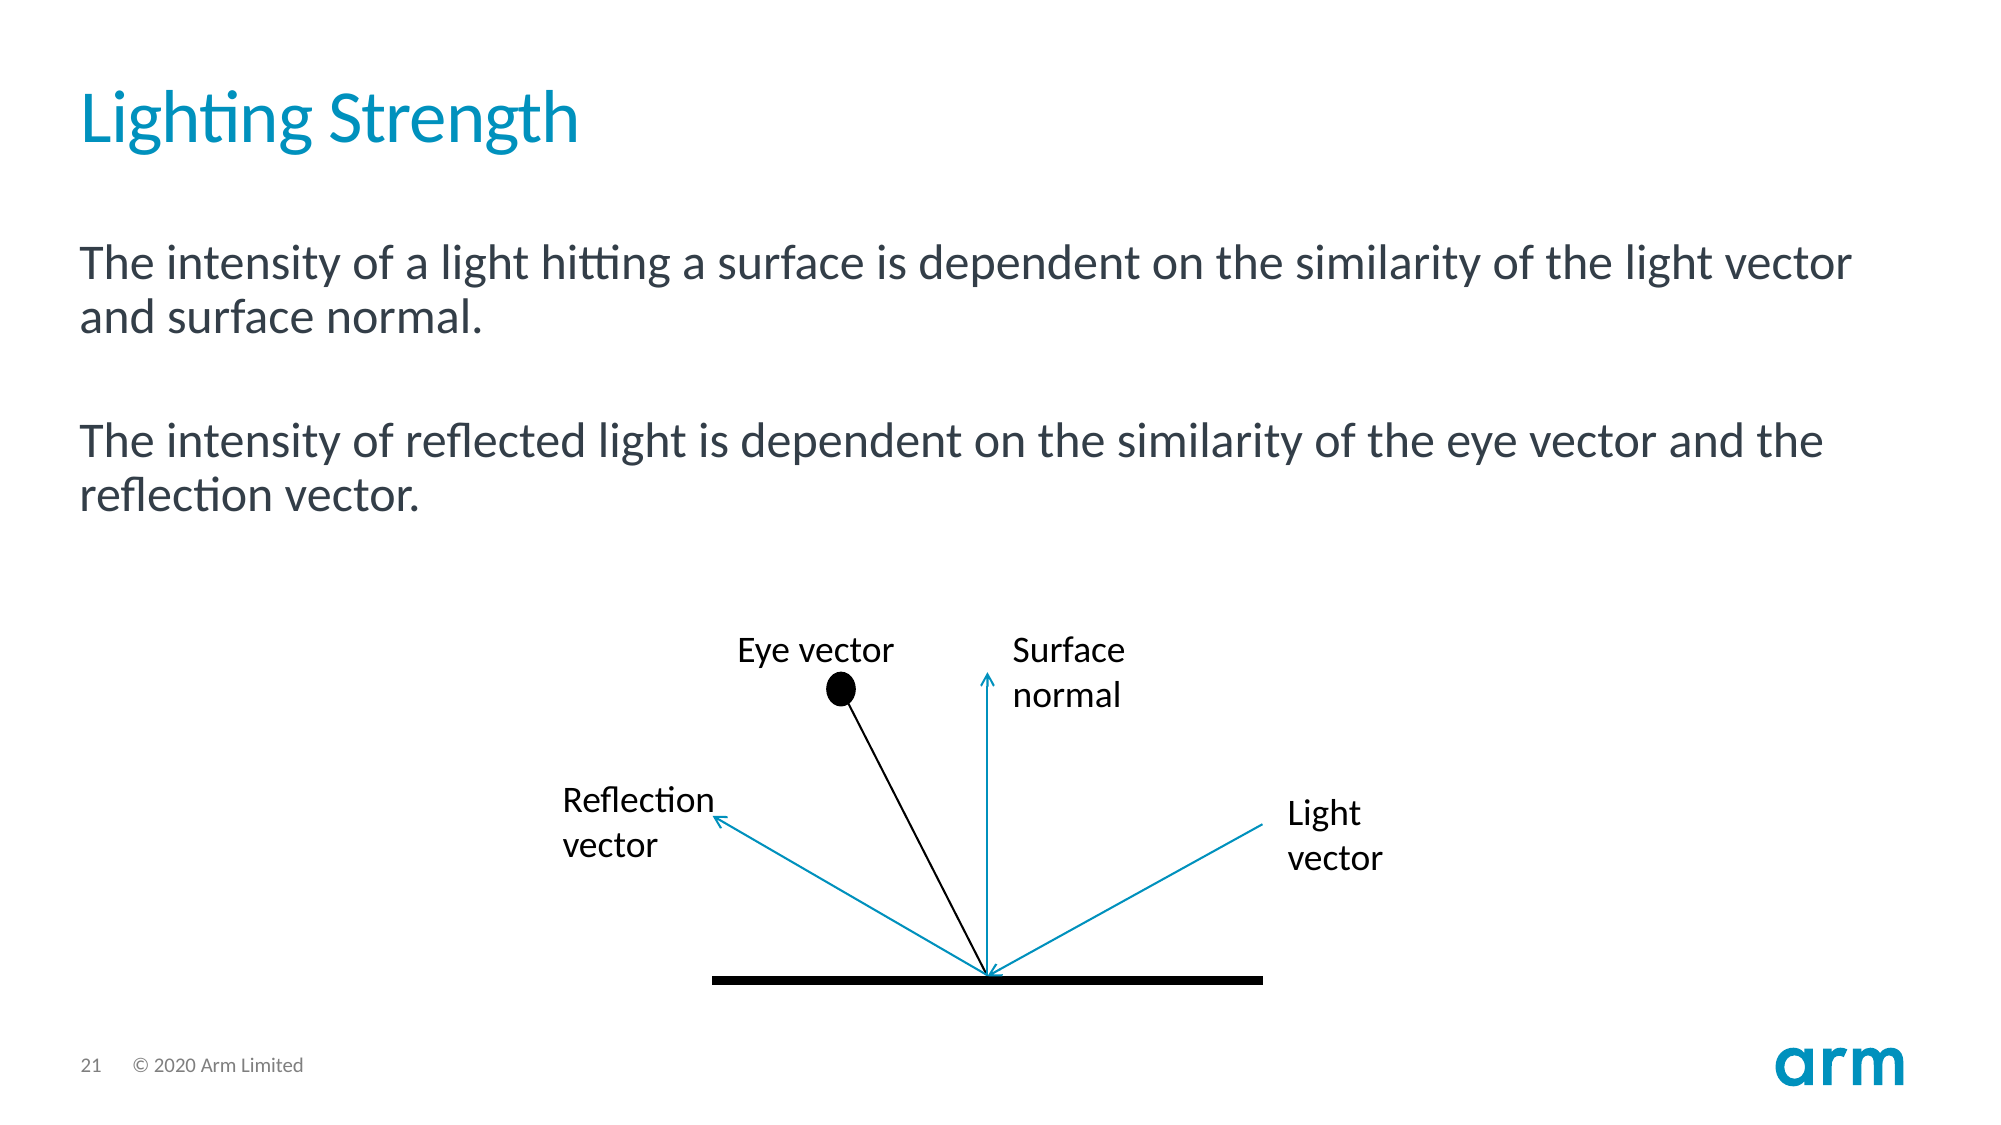

# Lighting Strength
The intensity of a light hitting a surface is dependent on the similarity of the light vector and surface normal.

The intensity of reflected light is dependent on the similarity of the eye vector and the reflection vector.
Eye vector
Surface
normal

Reflection
vector
Light
vector